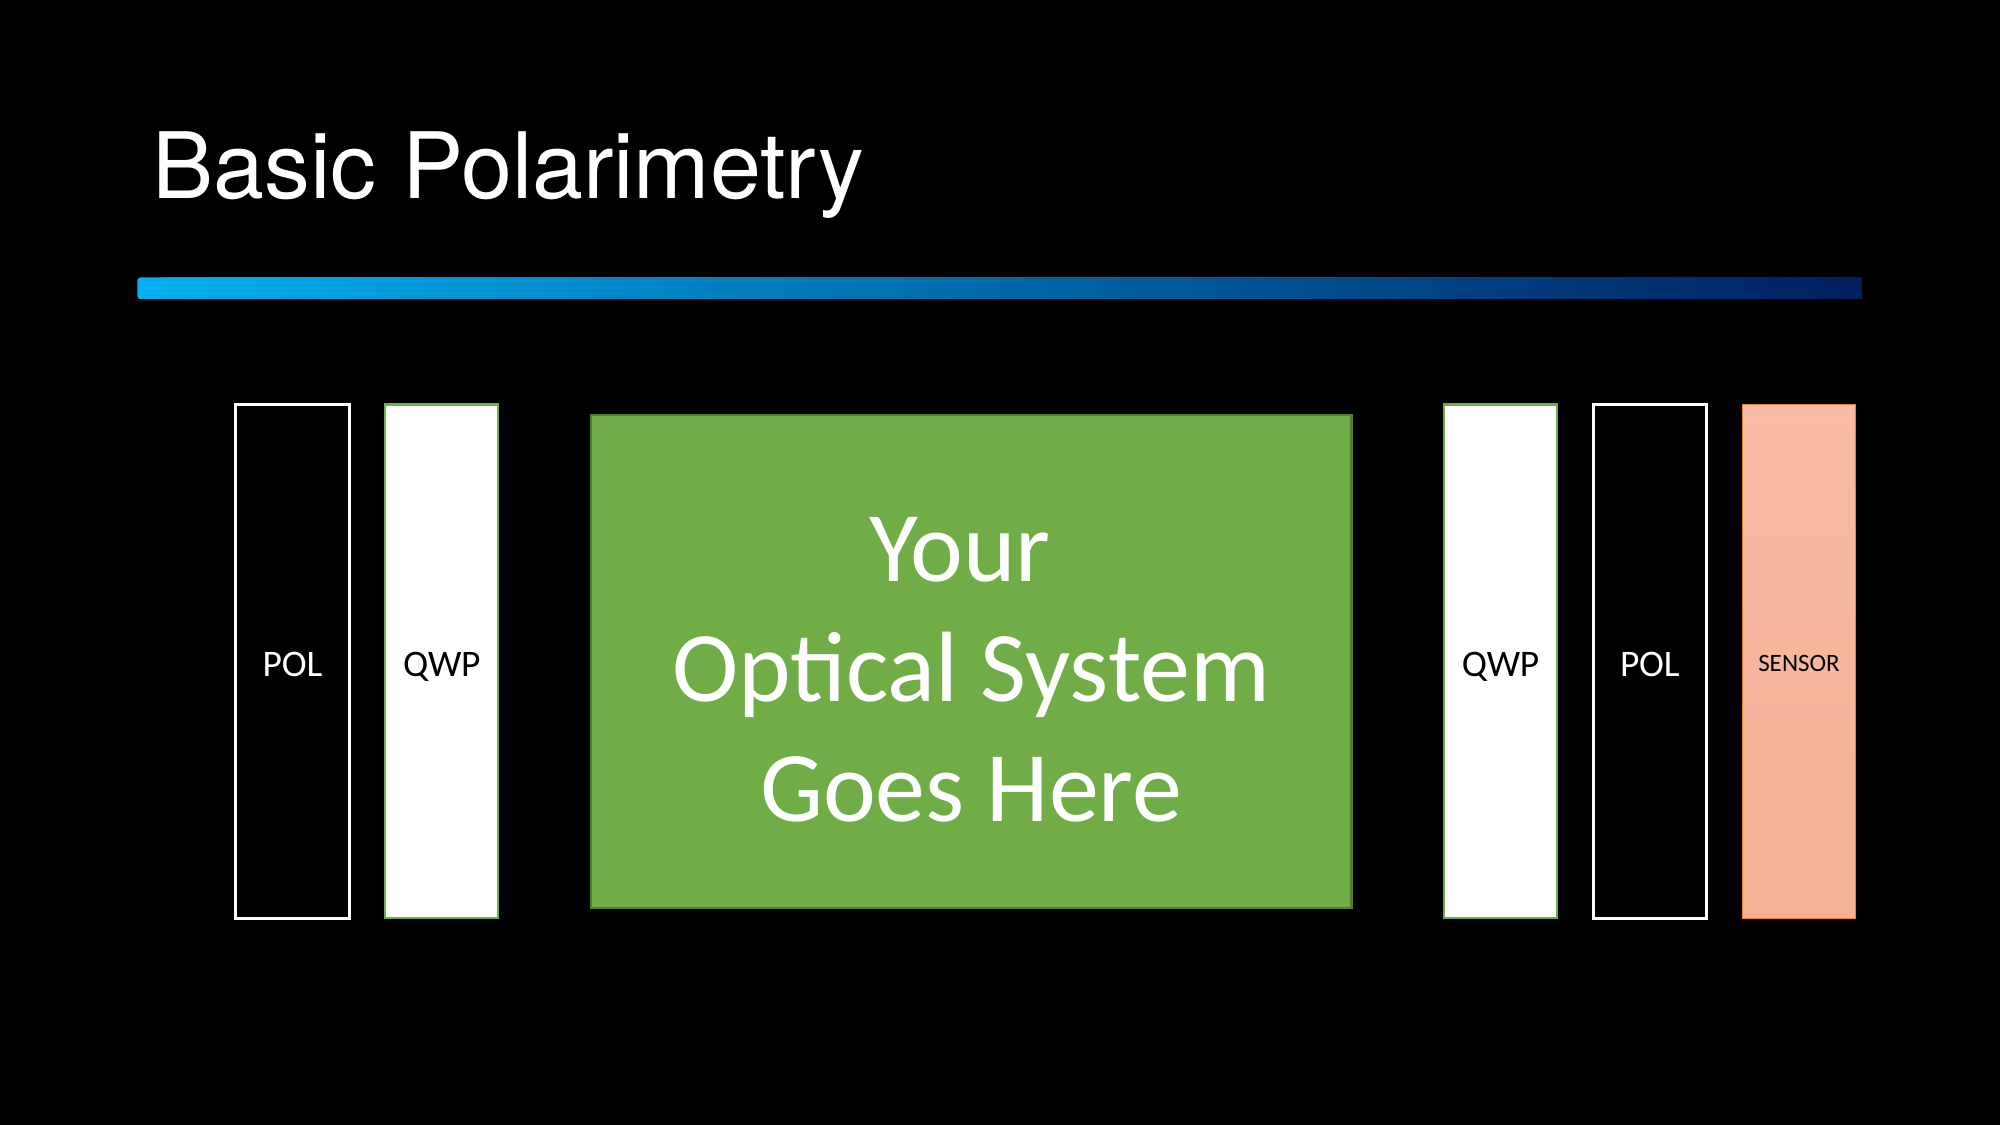

# Basic Polarimetry
POL
QWP
QWP
POL
SENSOR
Your
Optical System Goes Here